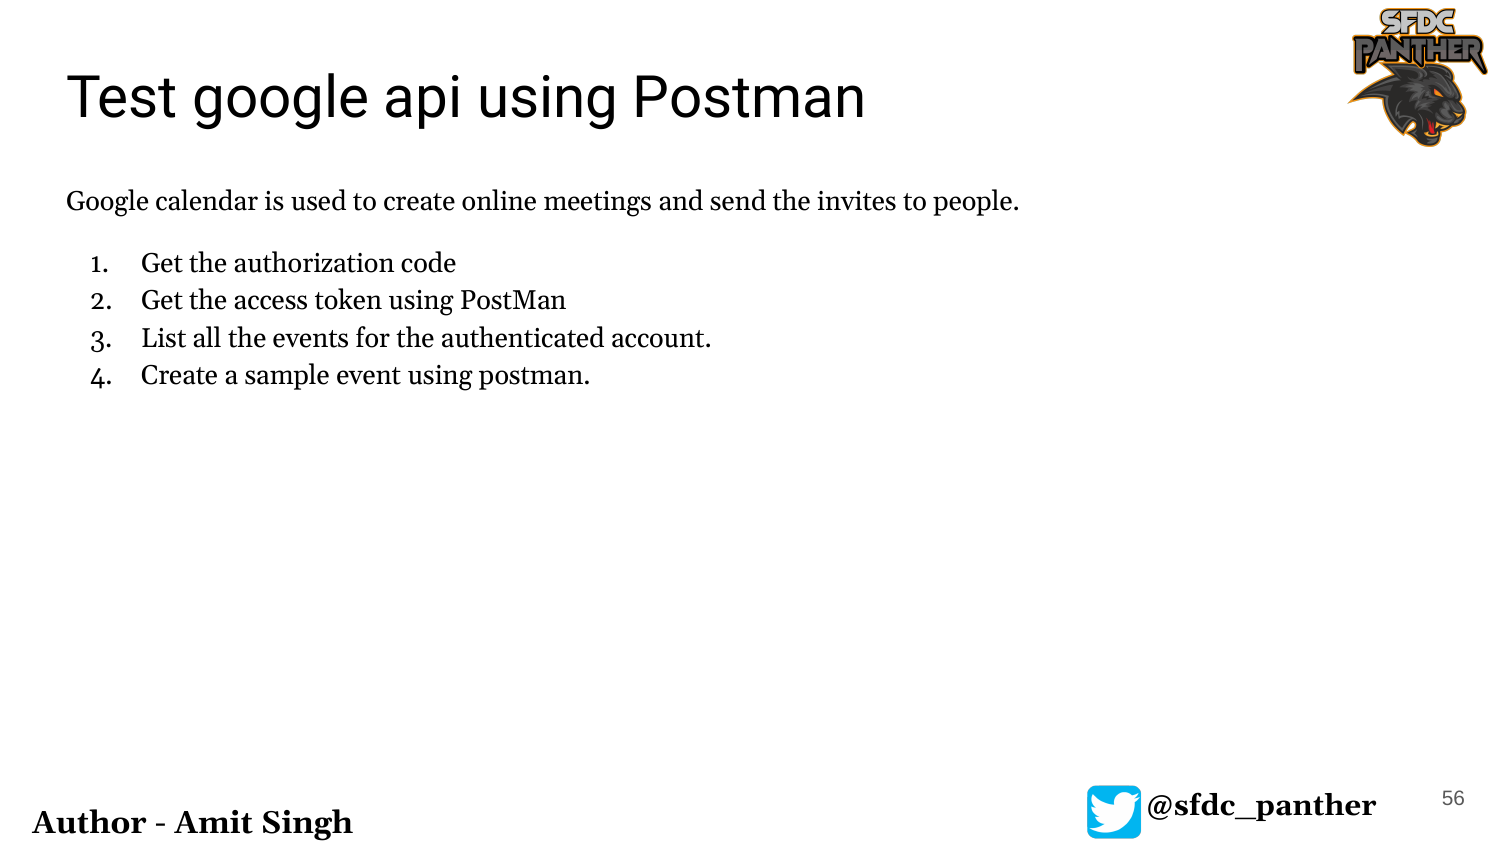

# Test google api using Postman
Google calendar is used to create online meetings and send the invites to people.
Get the authorization code
Get the access token using PostMan
List all the events for the authenticated account.
Create a sample event using postman.
56